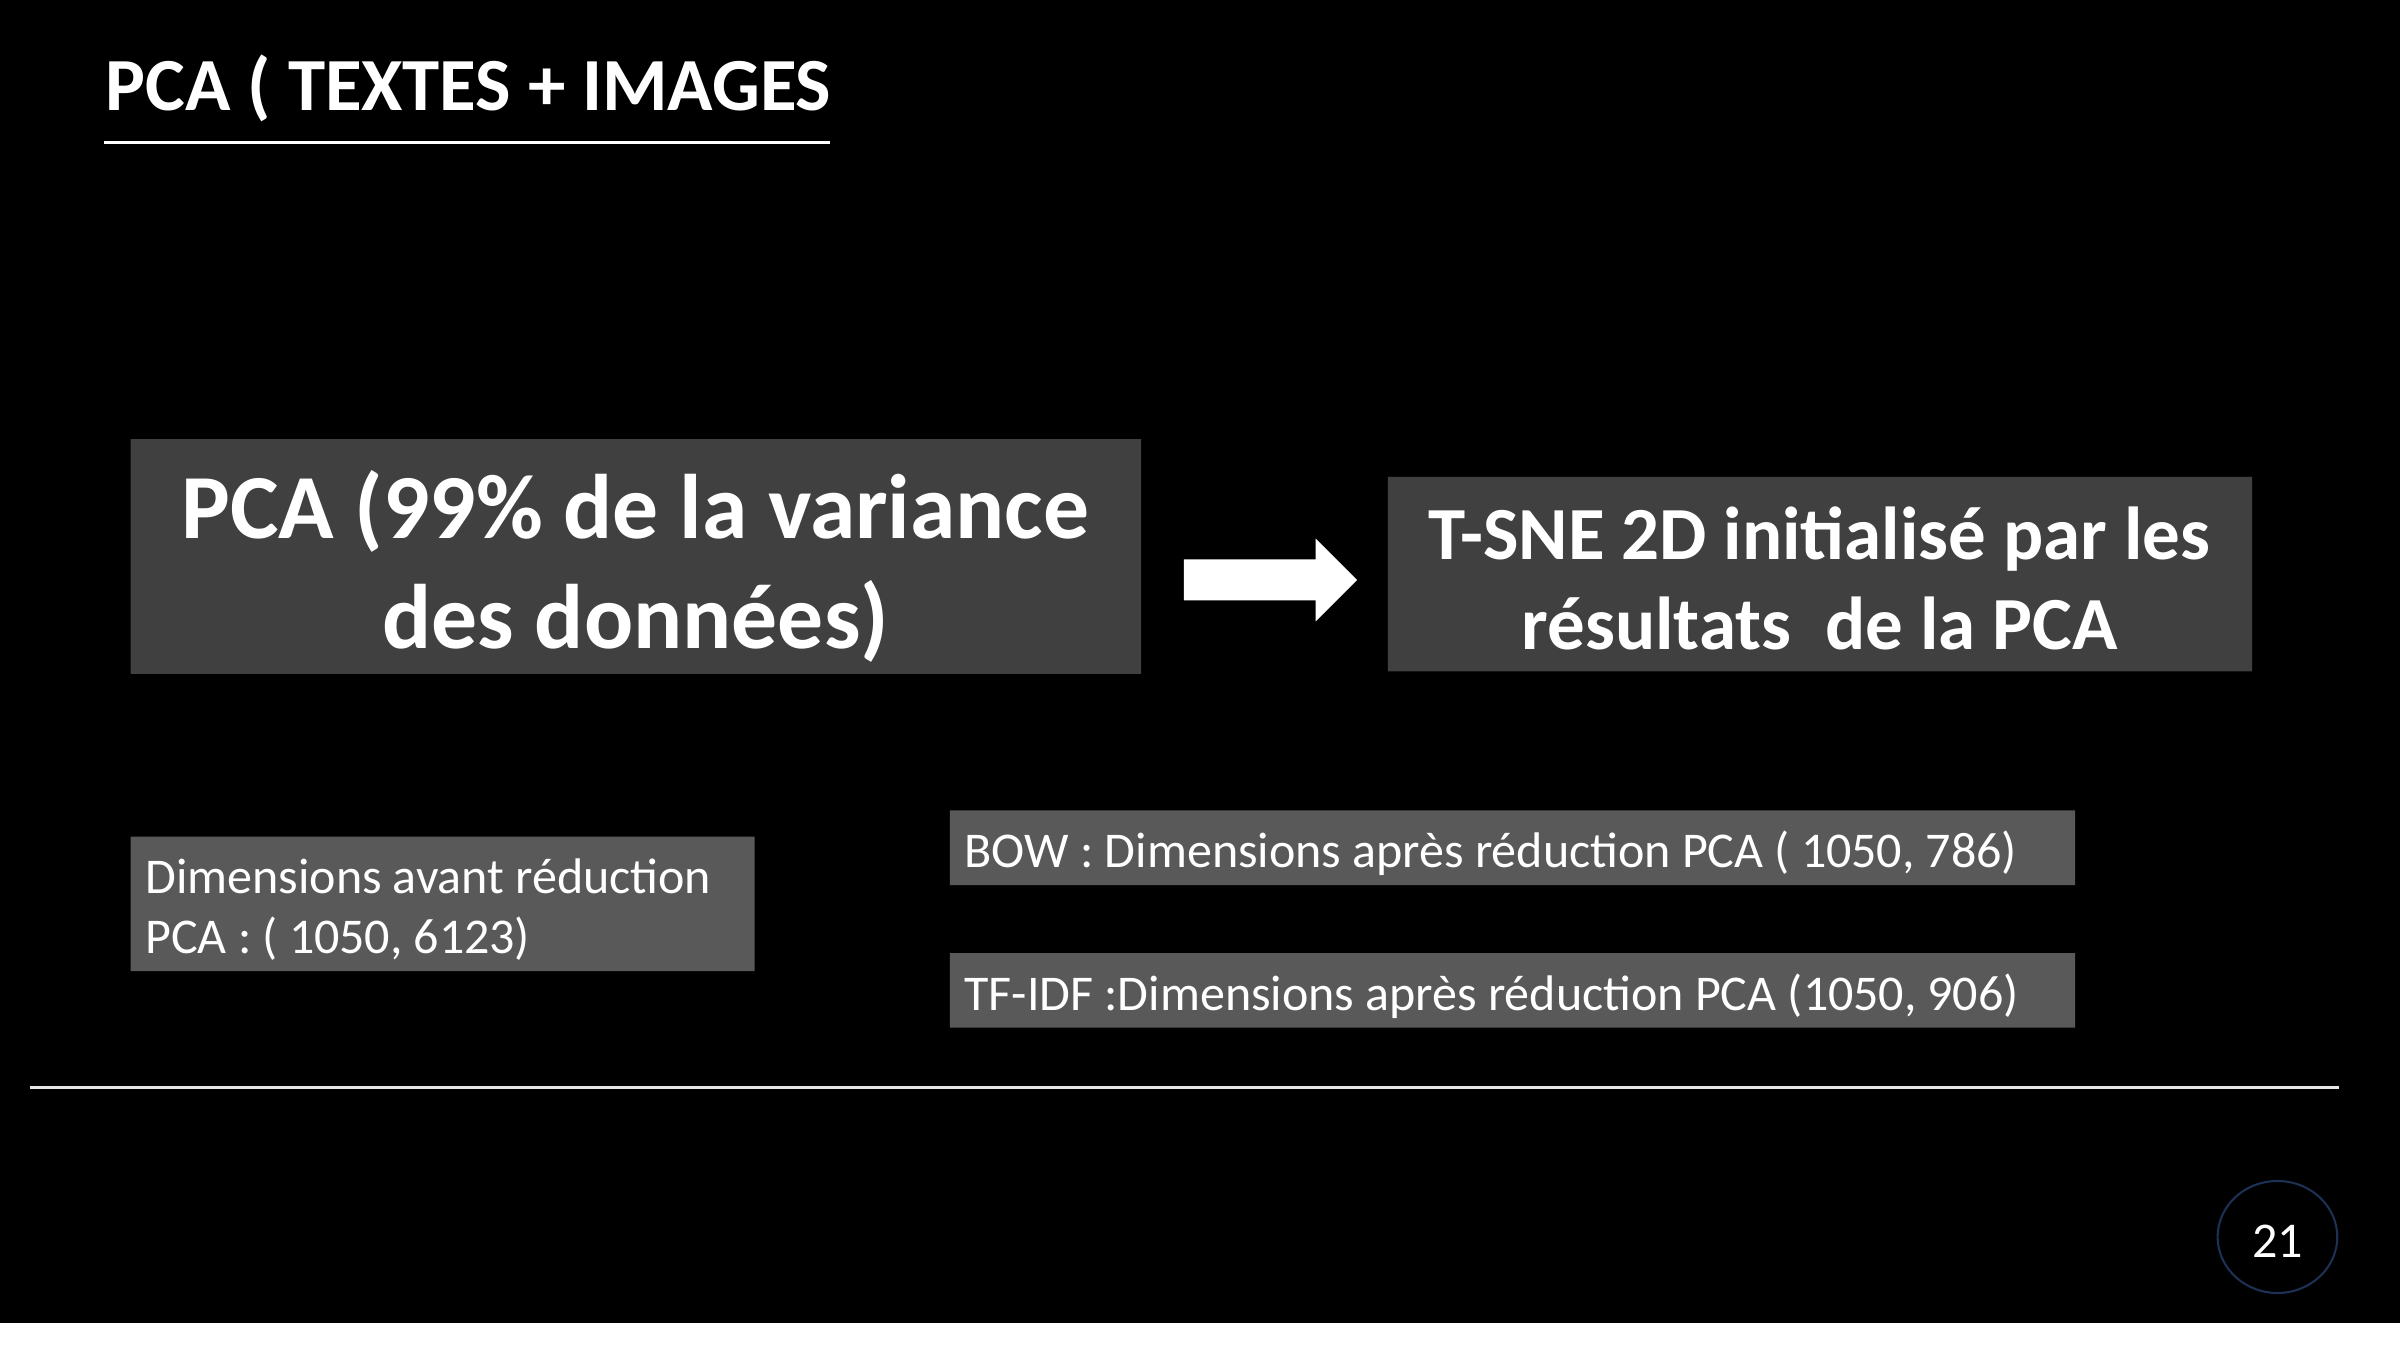

PCA ( TEXTES + IMAGES
PCA (99% de la variance des données)
T-SNE 2D initialisé par les résultats  de la PCA

BOW : Dimensions après réduction PCA ( 1050, 786)
Dimensions avant réduction PCA : ( 1050, 6123)
TF-IDF :Dimensions après réduction PCA (1050, 906)
21